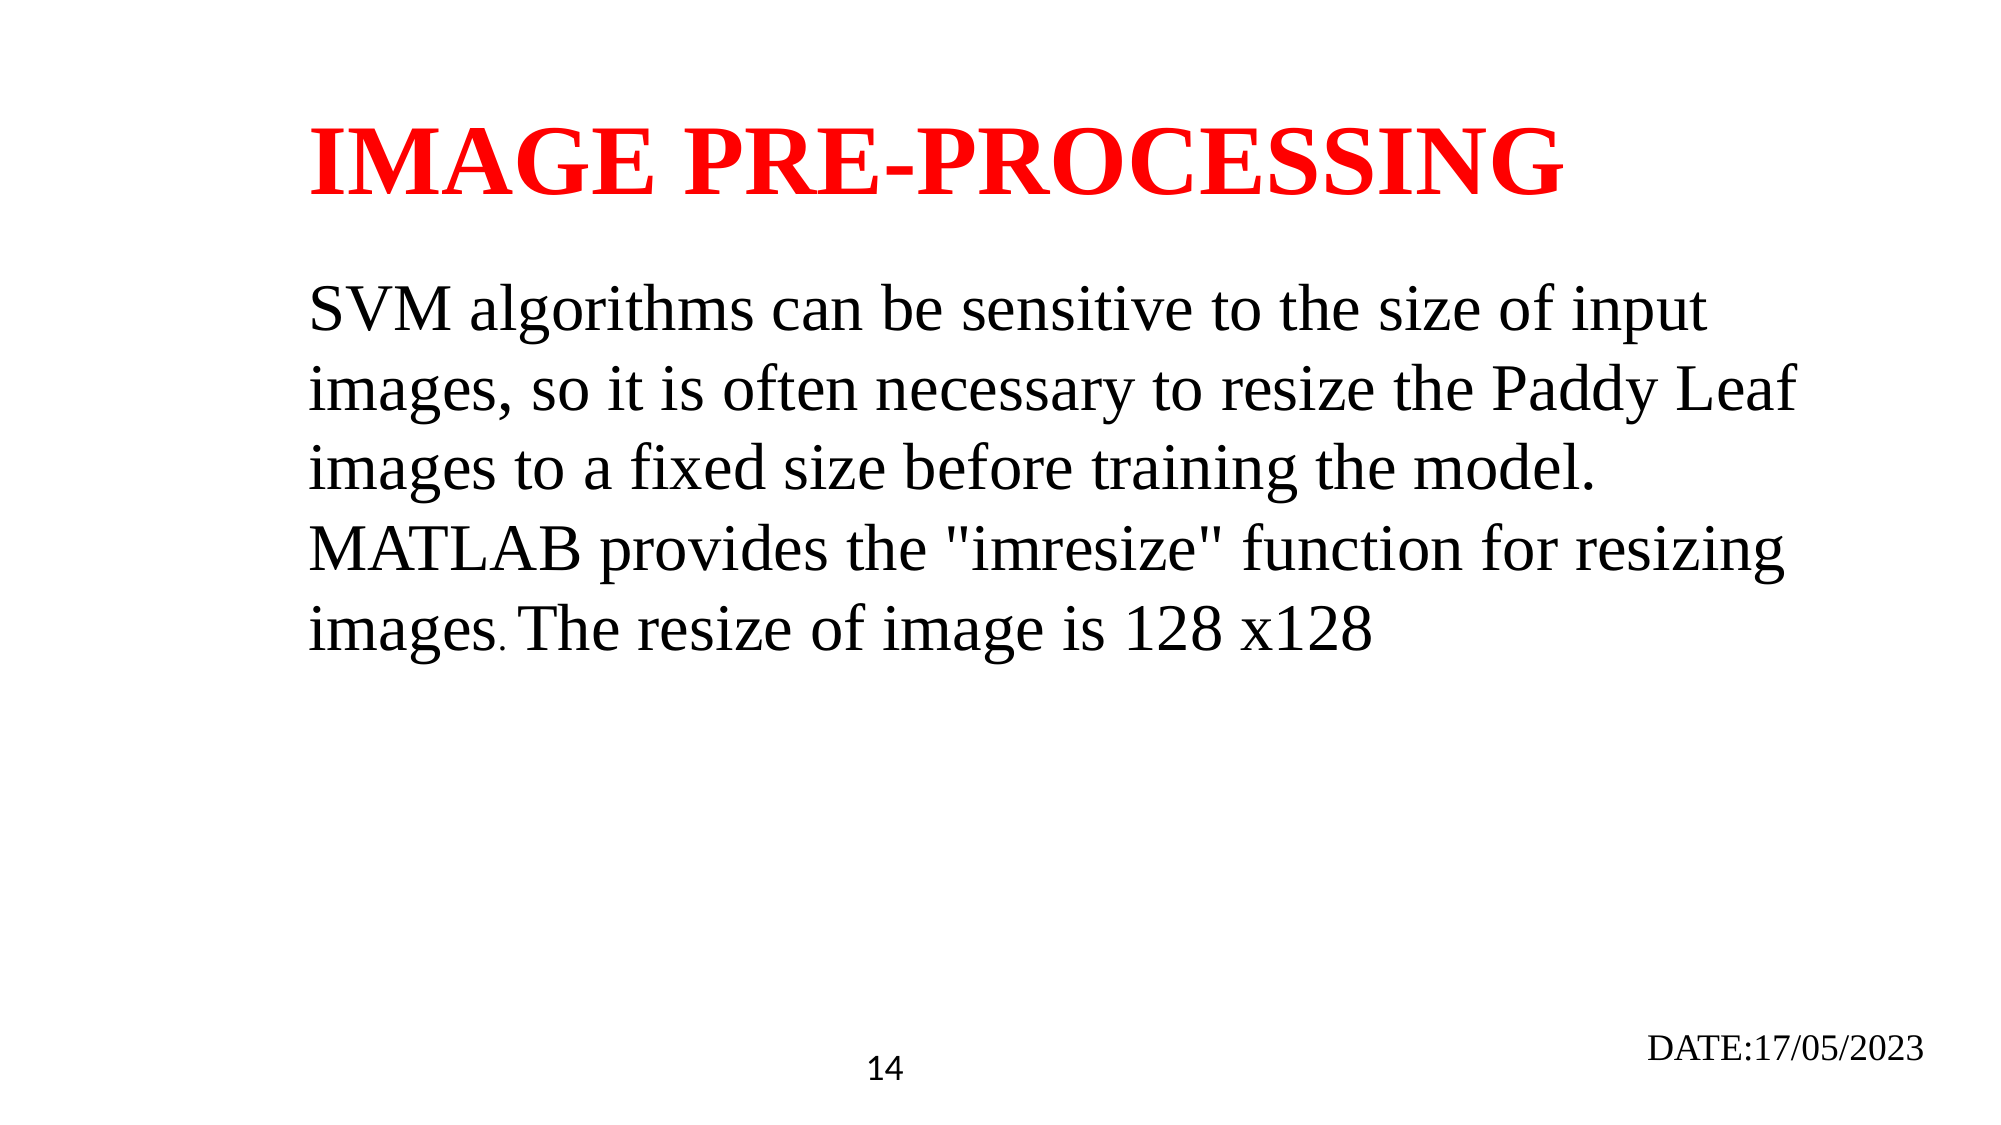

IMAGE PRE-PROCESSING
SVM algorithms can be sensitive to the size of input images, so it is often necessary to resize the Paddy Leaf images to a fixed size before training the model. MATLAB provides the "imresize" function for resizing images. The resize of image is 128 x128
DATE:17/05/2023

14